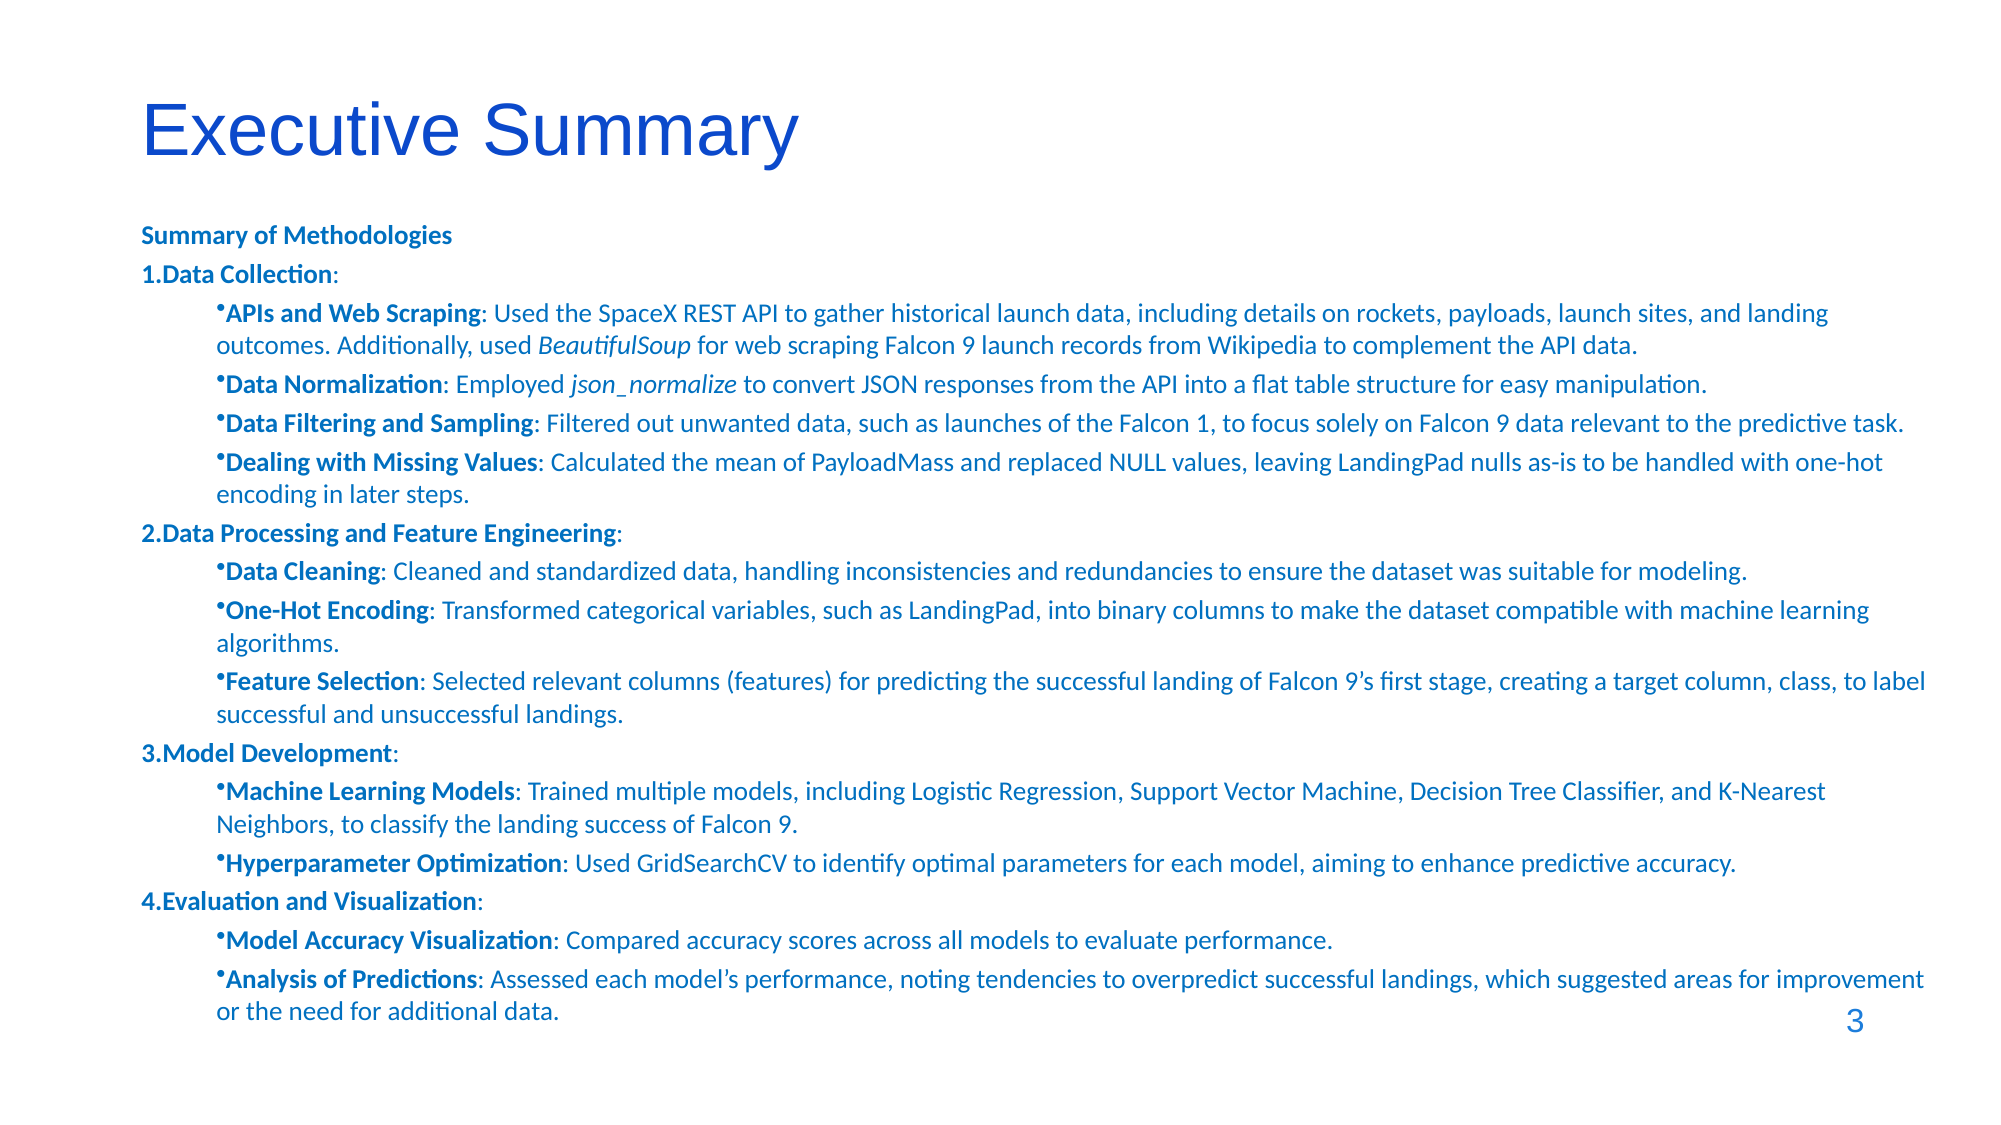

Executive Summary
Summary of Methodologies
Data Collection:
APIs and Web Scraping: Used the SpaceX REST API to gather historical launch data, including details on rockets, payloads, launch sites, and landing outcomes. Additionally, used BeautifulSoup for web scraping Falcon 9 launch records from Wikipedia to complement the API data.
Data Normalization: Employed json_normalize to convert JSON responses from the API into a flat table structure for easy manipulation.
Data Filtering and Sampling: Filtered out unwanted data, such as launches of the Falcon 1, to focus solely on Falcon 9 data relevant to the predictive task.
Dealing with Missing Values: Calculated the mean of PayloadMass and replaced NULL values, leaving LandingPad nulls as-is to be handled with one-hot encoding in later steps.
Data Processing and Feature Engineering:
Data Cleaning: Cleaned and standardized data, handling inconsistencies and redundancies to ensure the dataset was suitable for modeling.
One-Hot Encoding: Transformed categorical variables, such as LandingPad, into binary columns to make the dataset compatible with machine learning algorithms.
Feature Selection: Selected relevant columns (features) for predicting the successful landing of Falcon 9’s first stage, creating a target column, class, to label successful and unsuccessful landings.
Model Development:
Machine Learning Models: Trained multiple models, including Logistic Regression, Support Vector Machine, Decision Tree Classifier, and K-Nearest Neighbors, to classify the landing success of Falcon 9.
Hyperparameter Optimization: Used GridSearchCV to identify optimal parameters for each model, aiming to enhance predictive accuracy.
Evaluation and Visualization:
Model Accuracy Visualization: Compared accuracy scores across all models to evaluate performance.
Analysis of Predictions: Assessed each model’s performance, noting tendencies to overpredict successful landings, which suggested areas for improvement or the need for additional data.
3